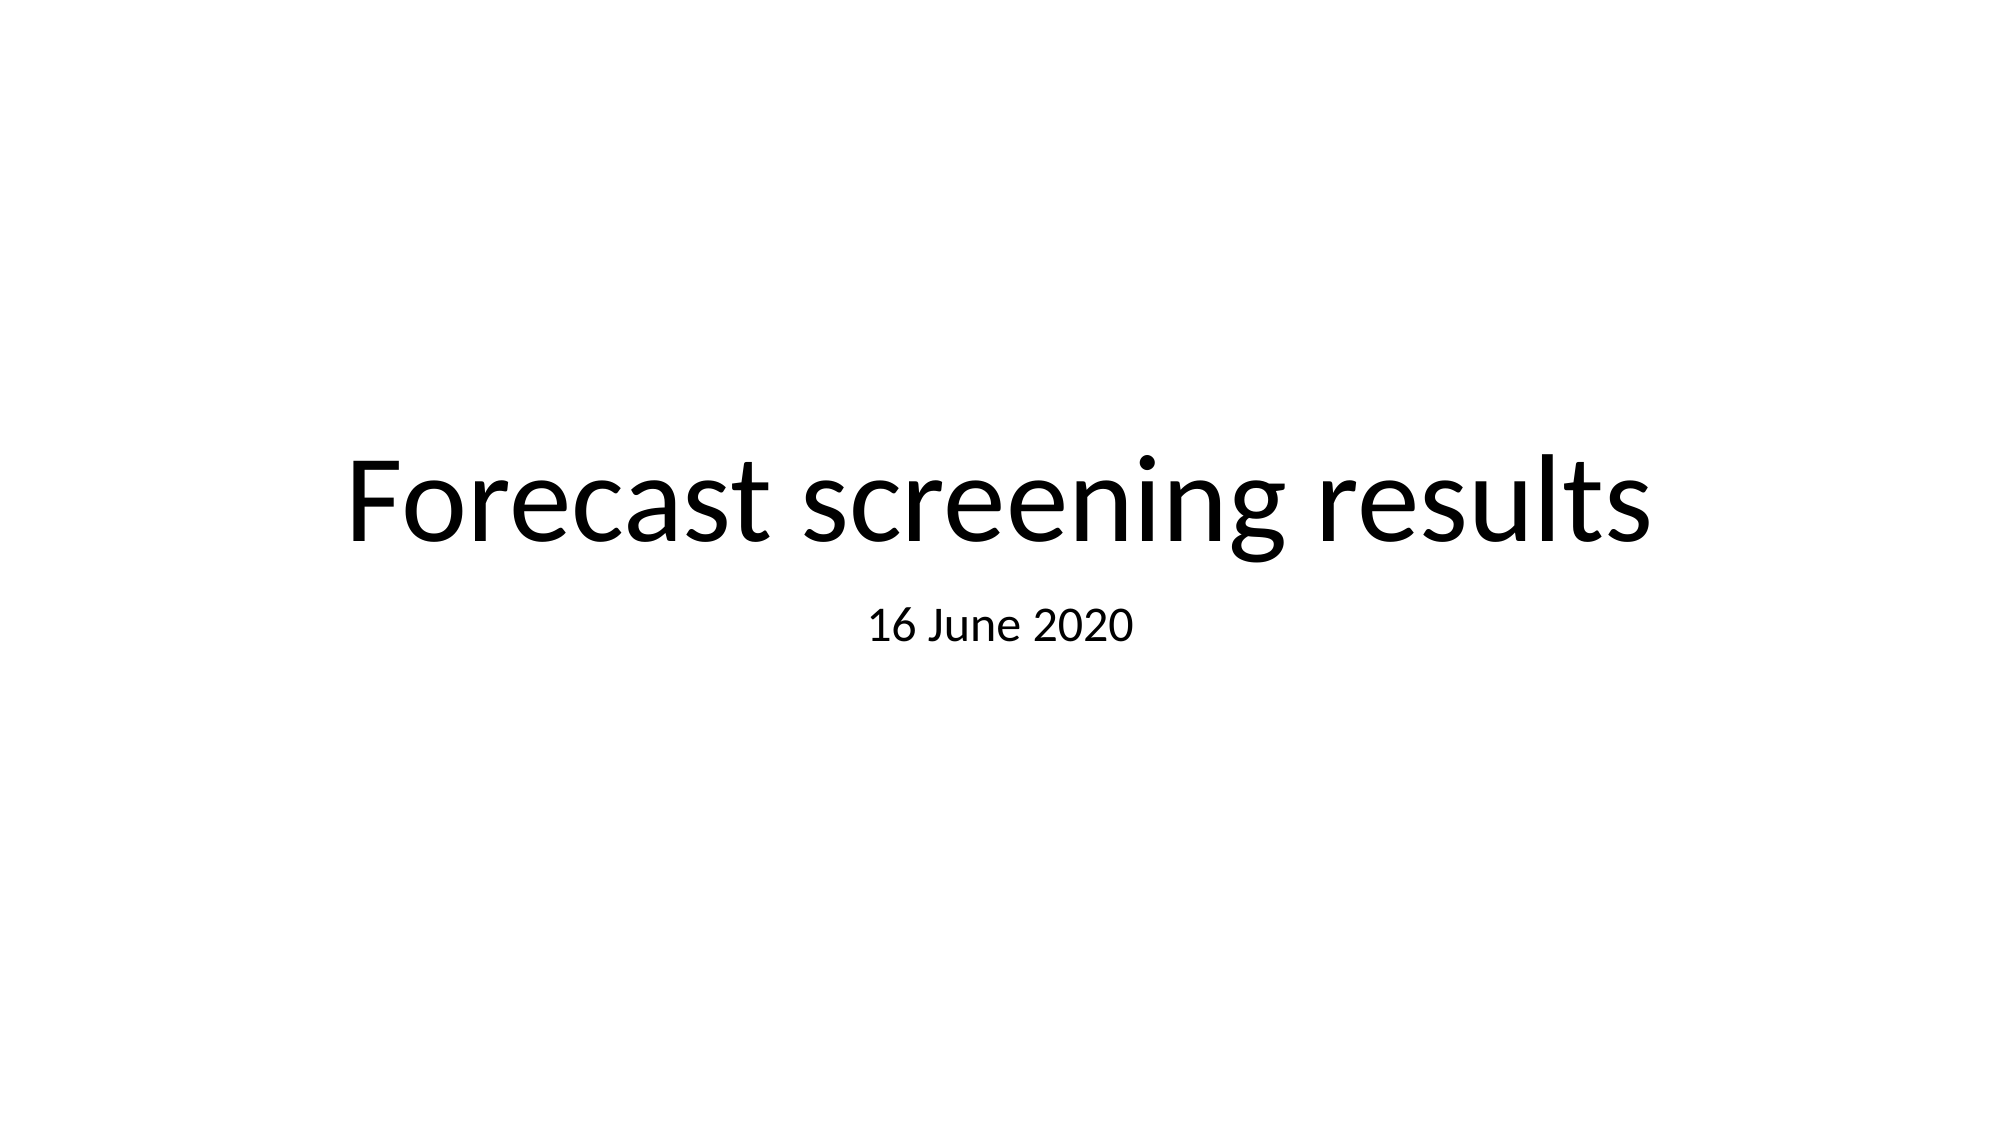

# Forecast screening results
16 June 2020